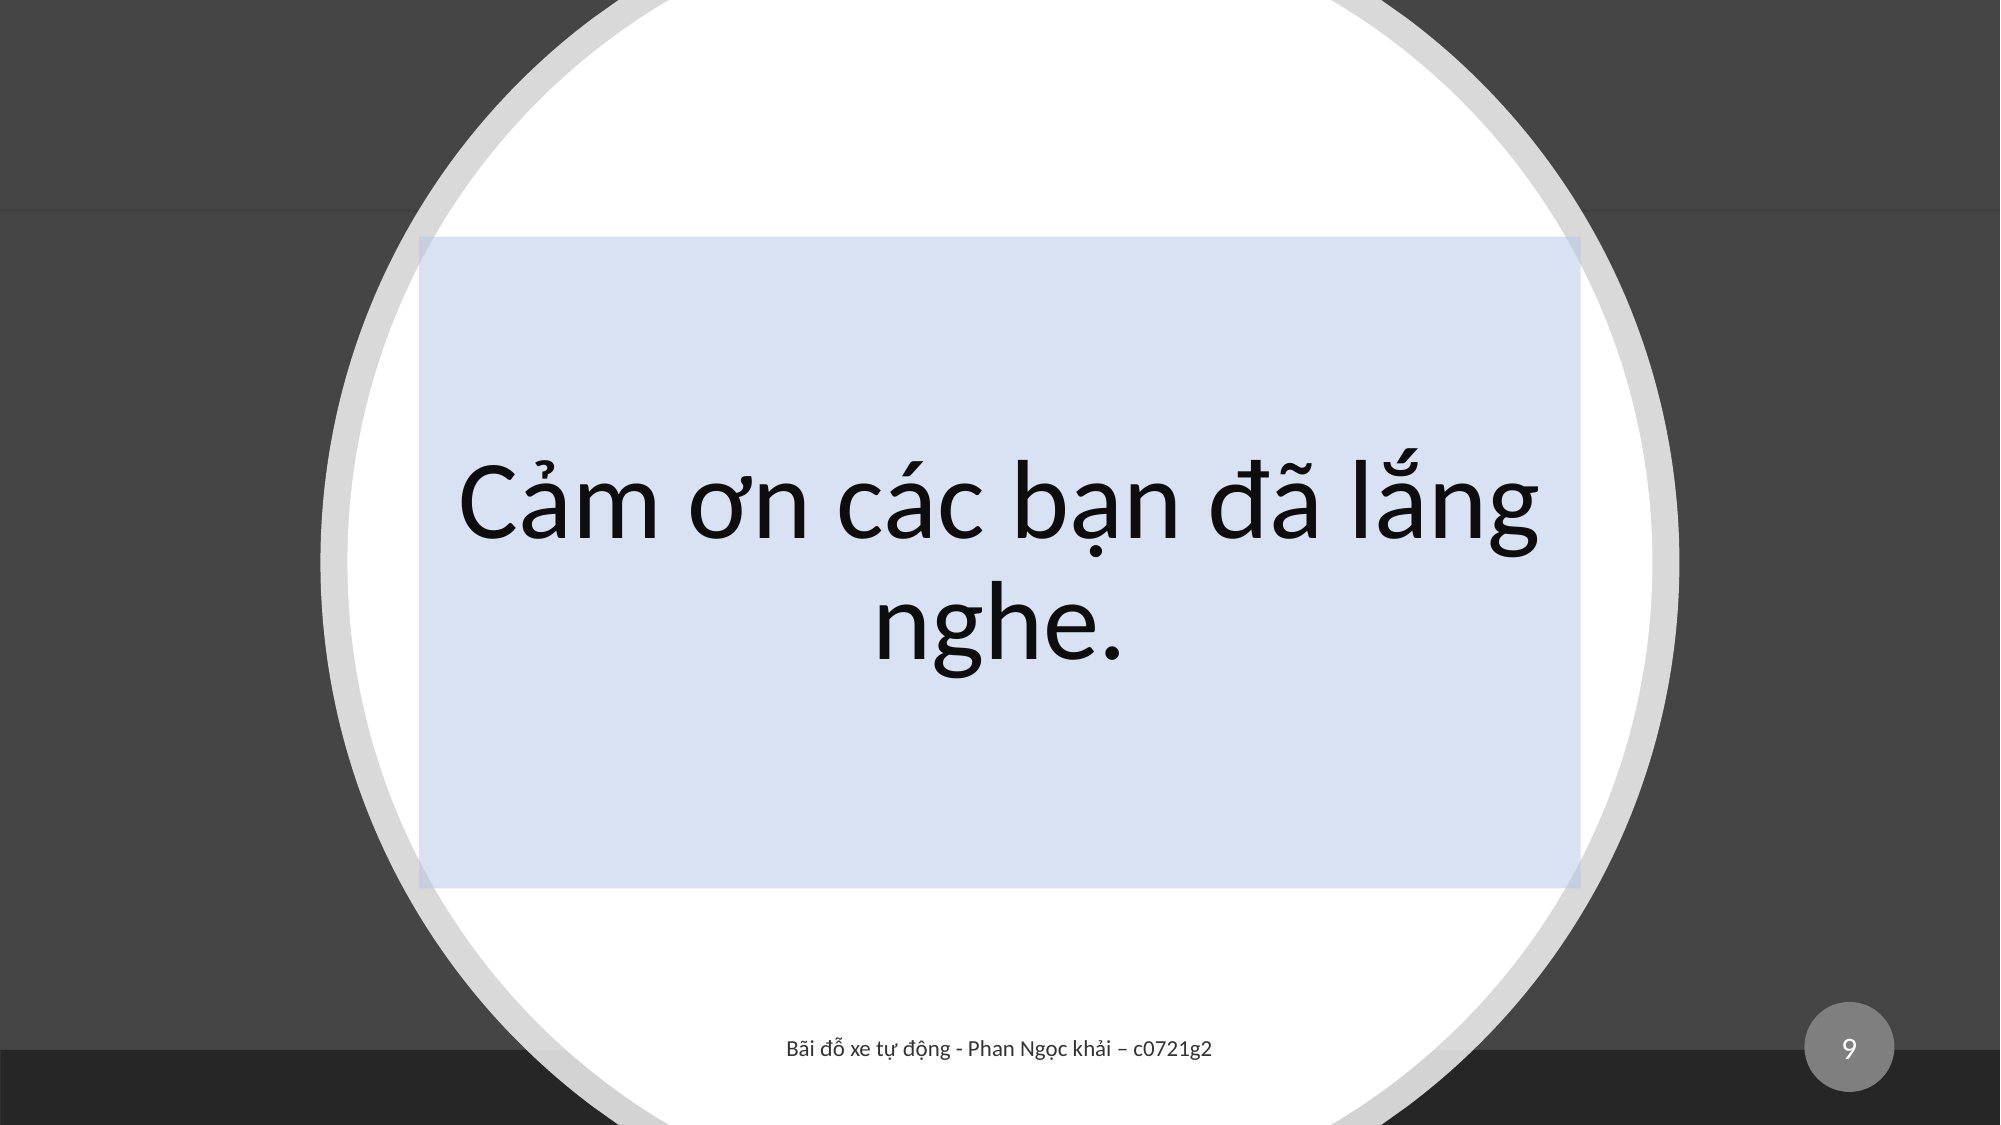

# Cảm ơn các bạn đã lắng nghe.
9
Bãi đỗ xe tự động - Phan Ngọc khải – c0721g2